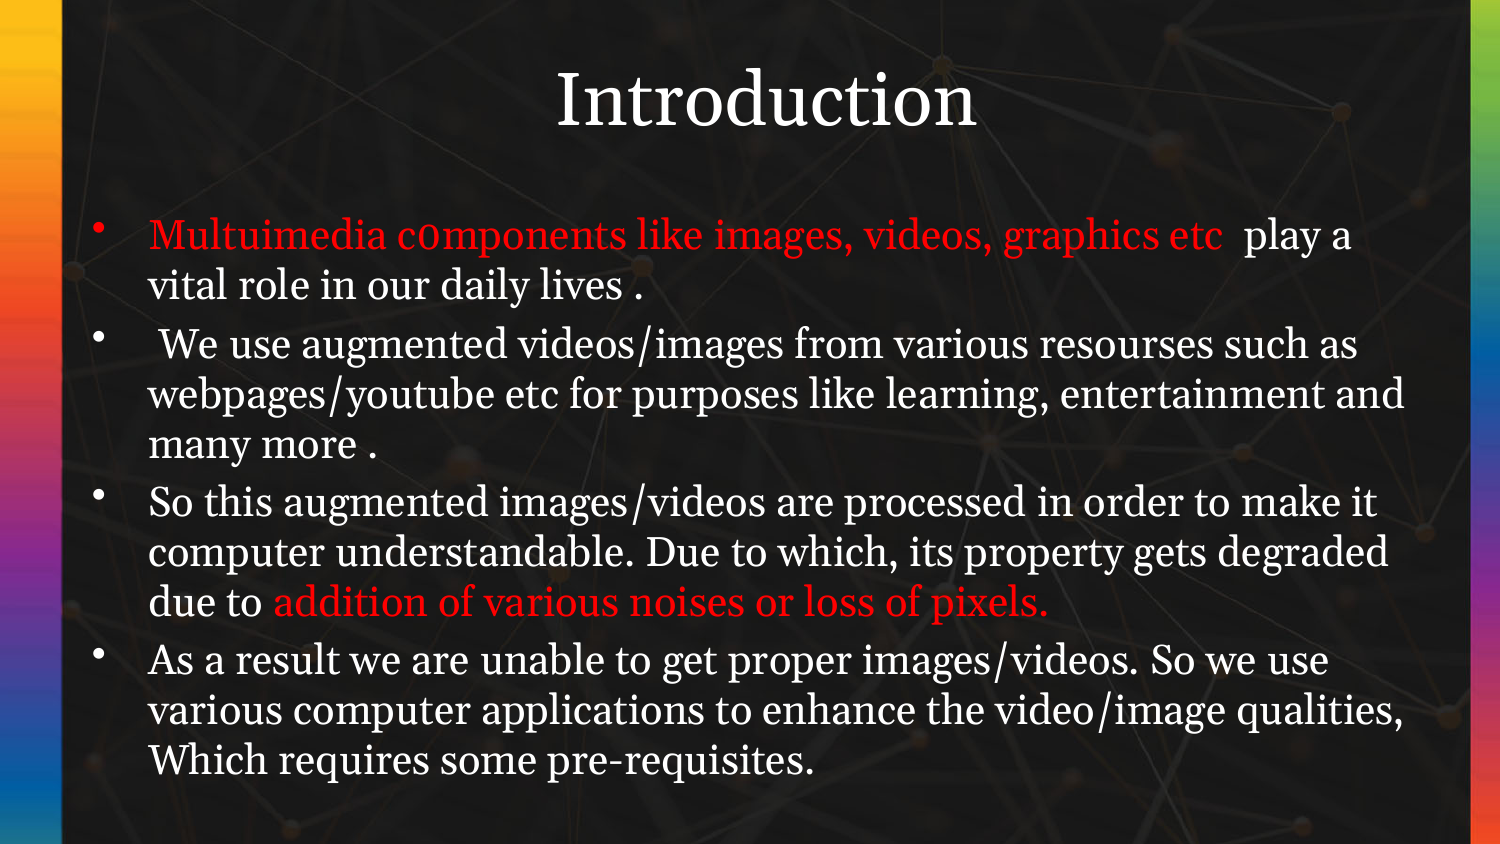

# Introduction
Multuimedia c0mponents like images, videos, graphics etc  play a vital role in our daily lives .
 We use augmented videos/images from various resourses such as webpages/youtube etc for purposes like learning, entertainment and many more .
So this augmented images/videos are processed in order to make it computer understandable. Due to which, its property gets degraded due to addition of various noises or loss of pixels.
As a result we are unable to get proper images/videos. So we use various computer applications to enhance the video/image qualities, Which requires some pre-requisites.
2